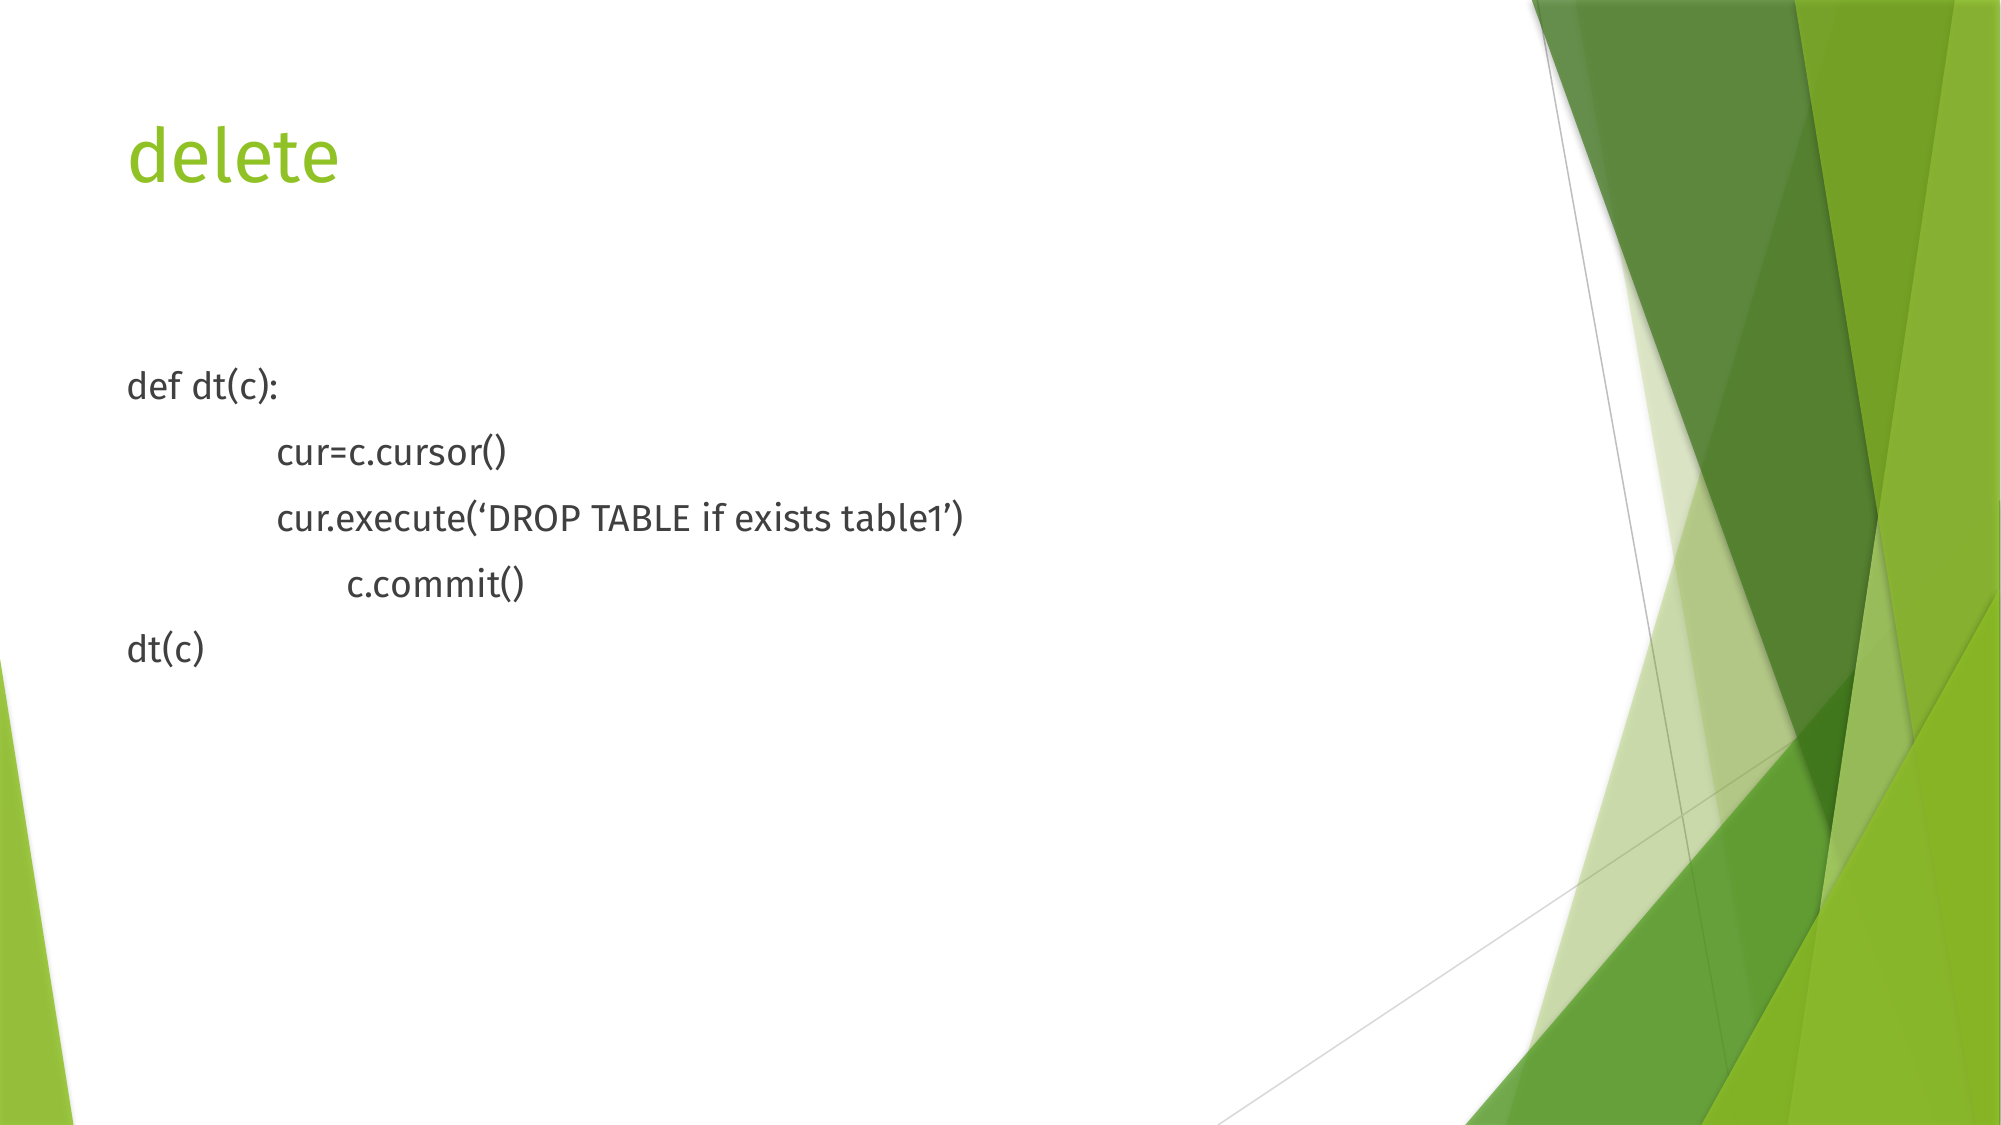

# delete
def dt(c):
	cur=c.cursor()
	cur.execute(‘DROP TABLE if exists table1’)
	       c.commit()
dt(c)